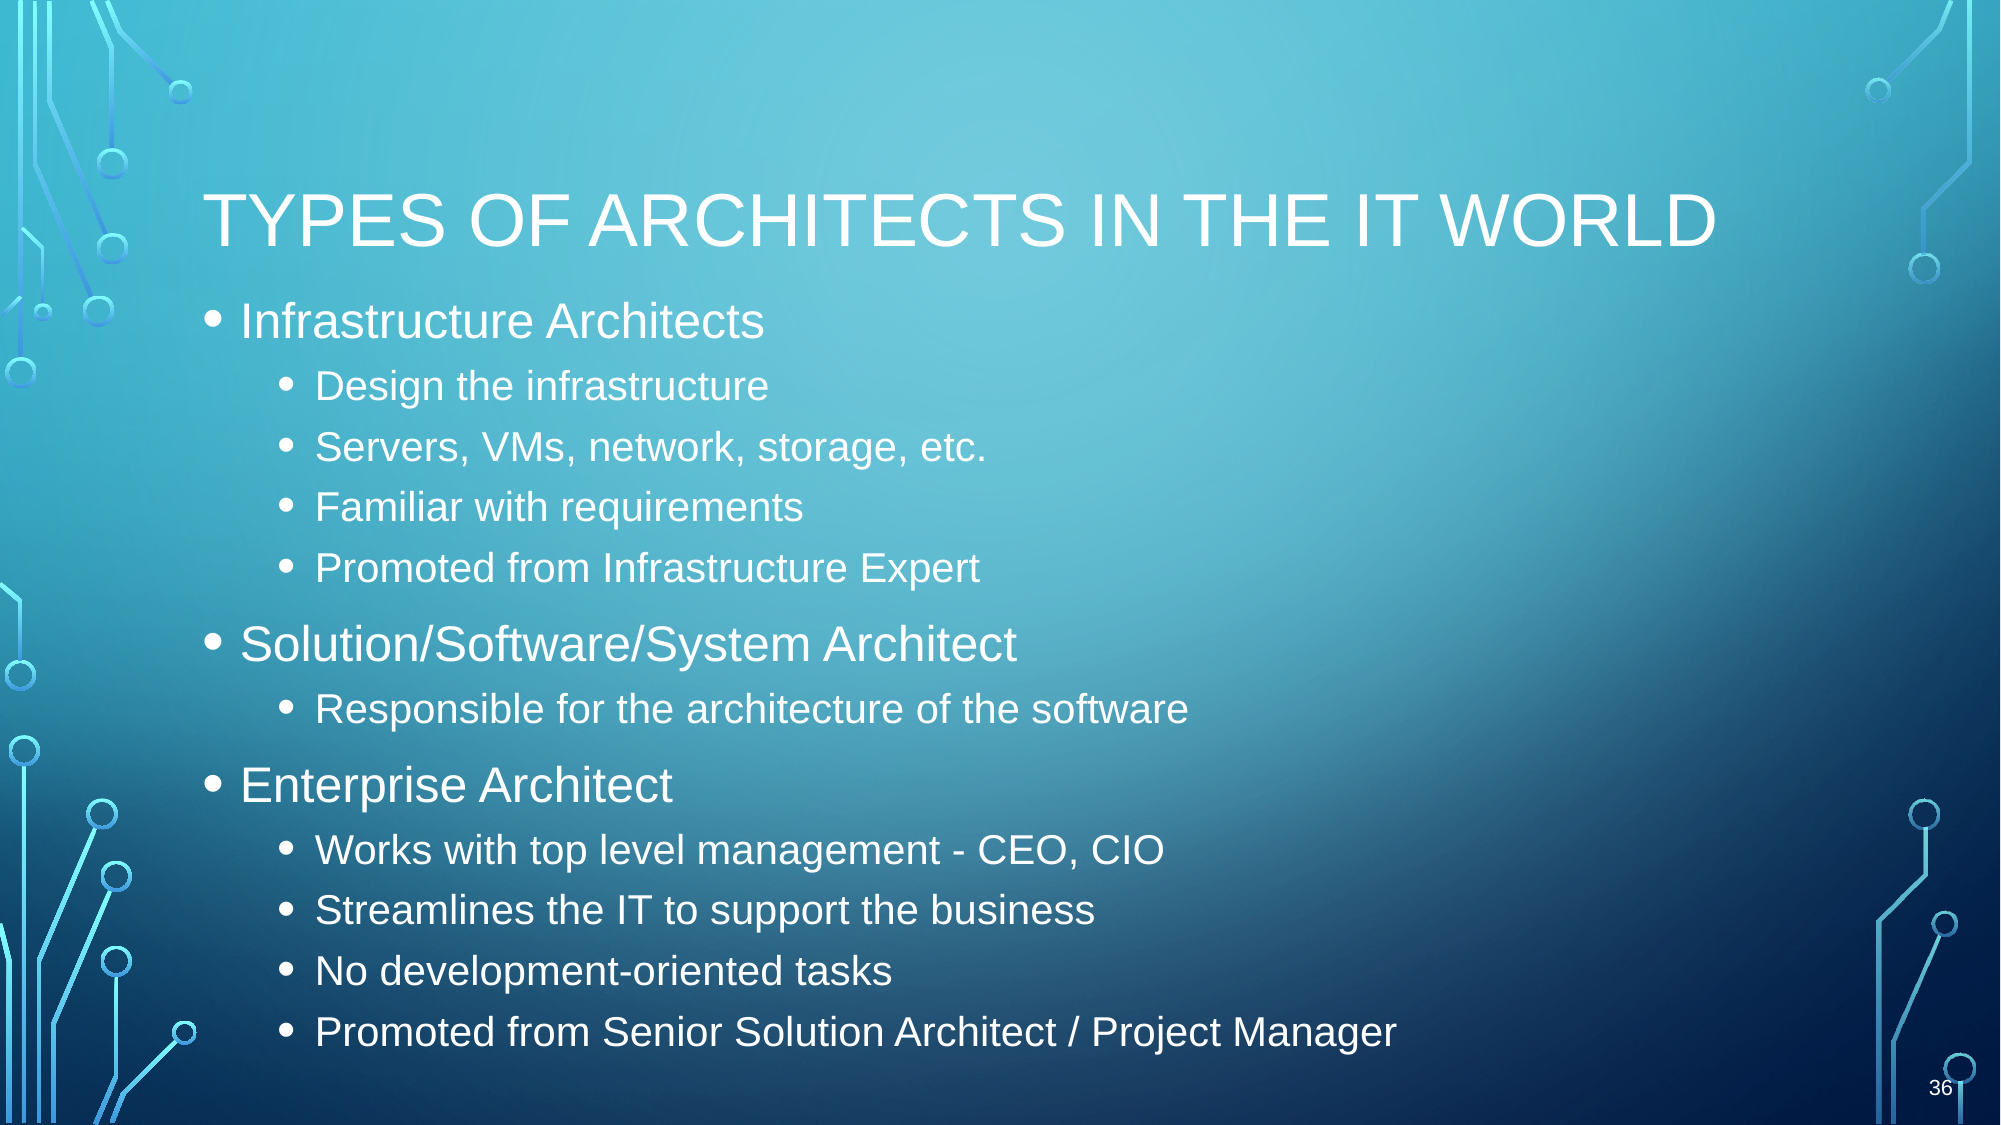

# Types of architects in the IT world
Infrastructure Architects
Design the infrastructure
Servers, VMs, network, storage, etc.
Familiar with requirements
Promoted from Infrastructure Expert
Solution/Software/System Architect
Responsible for the architecture of the software
Enterprise Architect
Works with top level management - CEO, CIO
Streamlines the IT to support the business
No development-oriented tasks
Promoted from Senior Solution Architect / Project Manager
36